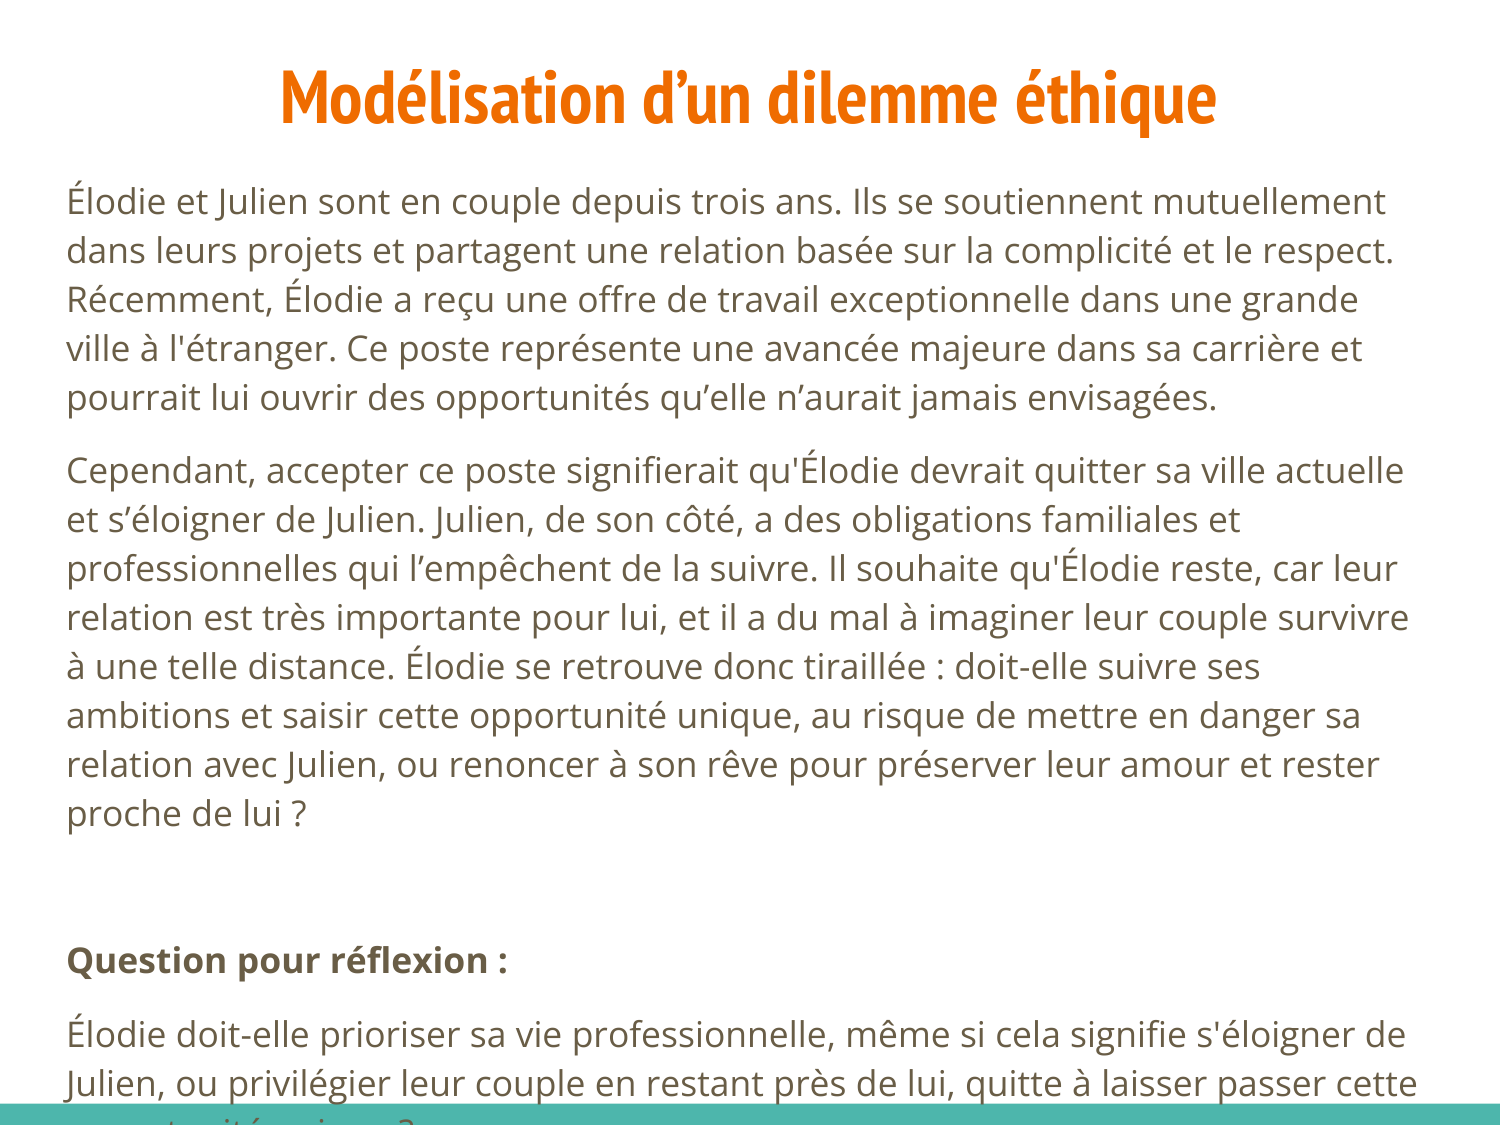

# Modélisation d’un dilemme éthique
Élodie et Julien sont en couple depuis trois ans. Ils se soutiennent mutuellement dans leurs projets et partagent une relation basée sur la complicité et le respect. Récemment, Élodie a reçu une offre de travail exceptionnelle dans une grande ville à l'étranger. Ce poste représente une avancée majeure dans sa carrière et pourrait lui ouvrir des opportunités qu’elle n’aurait jamais envisagées.
Cependant, accepter ce poste signifierait qu'Élodie devrait quitter sa ville actuelle et s’éloigner de Julien. Julien, de son côté, a des obligations familiales et professionnelles qui l’empêchent de la suivre. Il souhaite qu'Élodie reste, car leur relation est très importante pour lui, et il a du mal à imaginer leur couple survivre à une telle distance. Élodie se retrouve donc tiraillée : doit-elle suivre ses ambitions et saisir cette opportunité unique, au risque de mettre en danger sa relation avec Julien, ou renoncer à son rêve pour préserver leur amour et rester proche de lui ?

Question pour réflexion :
Élodie doit-elle prioriser sa vie professionnelle, même si cela signifie s'éloigner de Julien, ou privilégier leur couple en restant près de lui, quitte à laisser passer cette opportunité unique ?